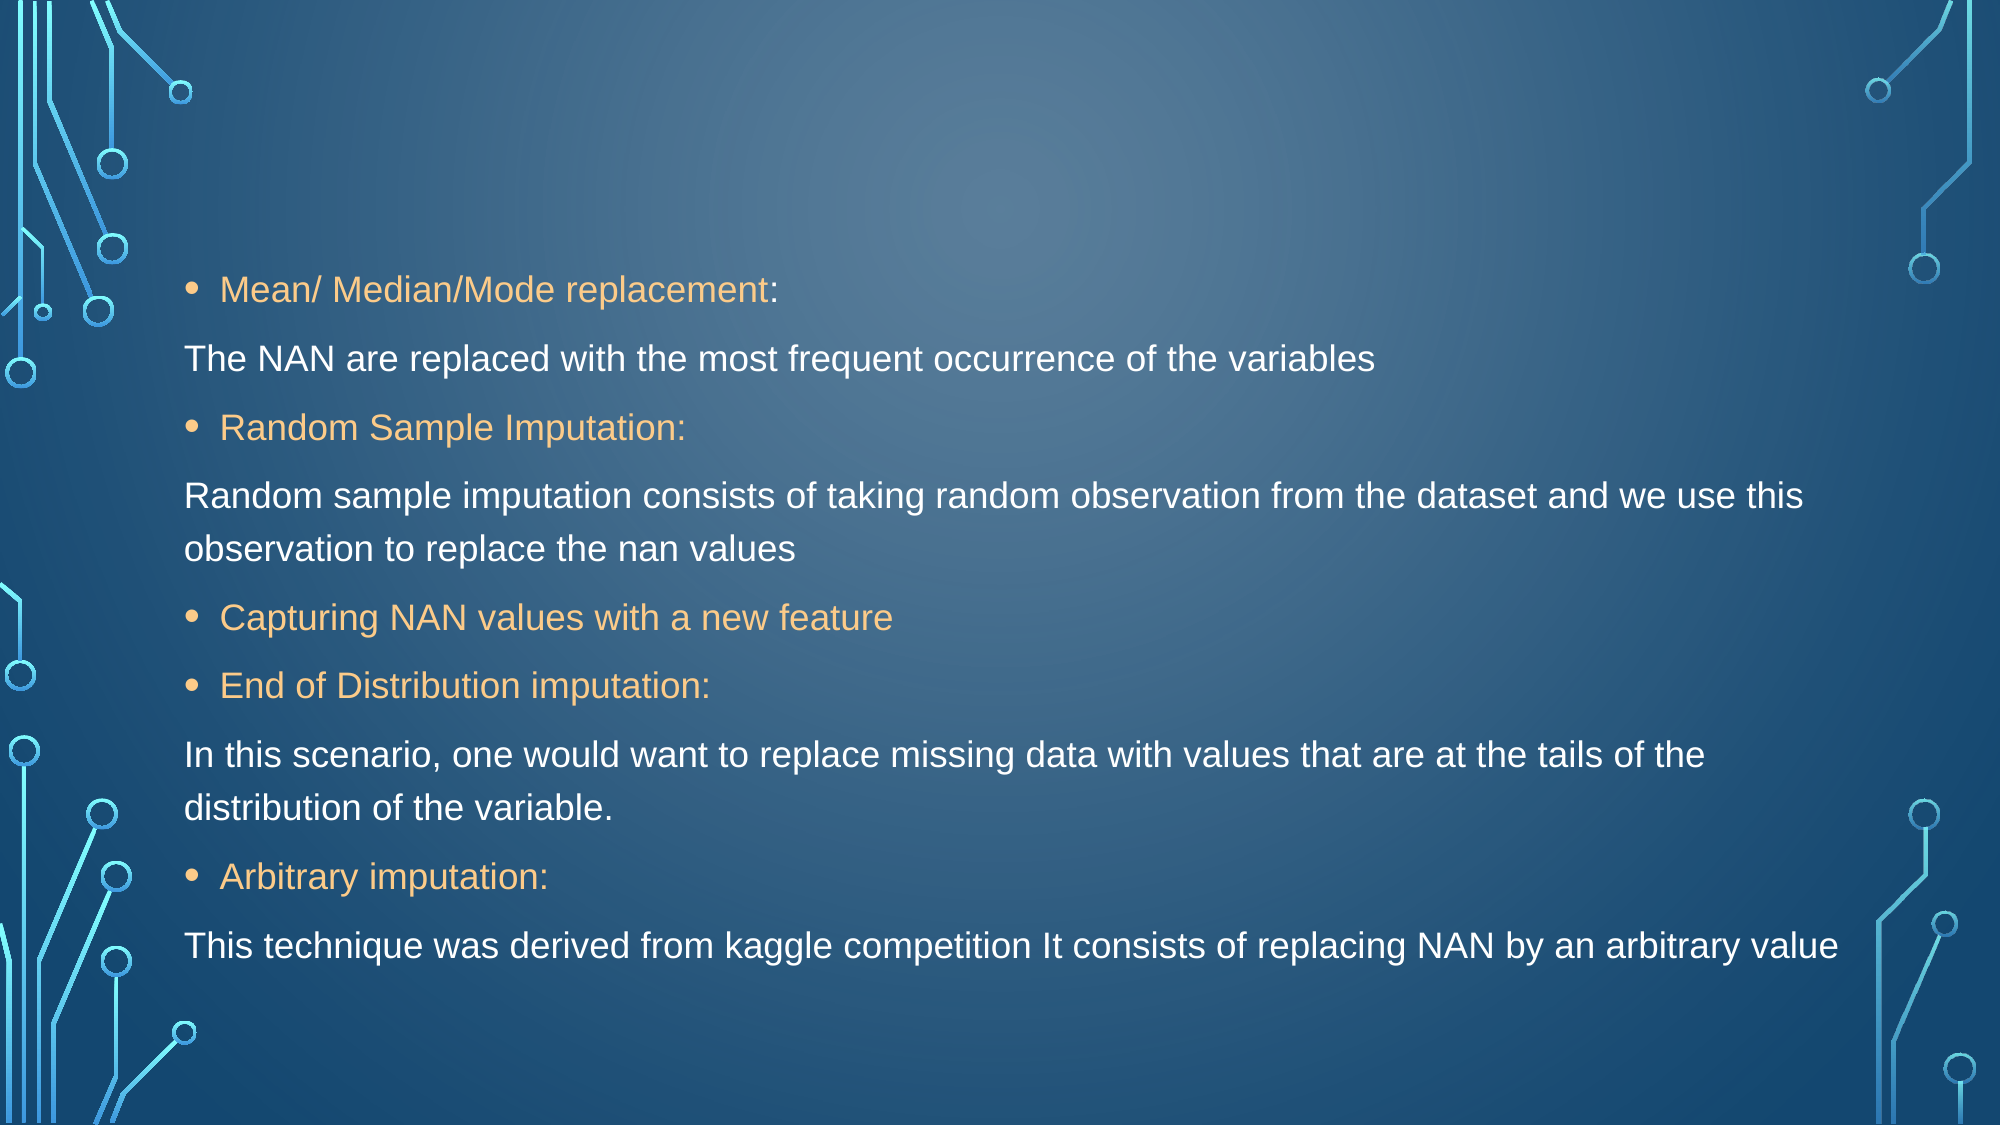

Mean/ Median/Mode replacement:
The NAN are replaced with the most frequent occurrence of the variables
Random Sample Imputation:
Random sample imputation consists of taking random observation from the dataset and we use this observation to replace the nan values
Capturing NAN values with a new feature
End of Distribution imputation:
In this scenario, one would want to replace missing data with values that are at the tails of the distribution of the variable.
Arbitrary imputation:
This technique was derived from kaggle competition It consists of replacing NAN by an arbitrary value